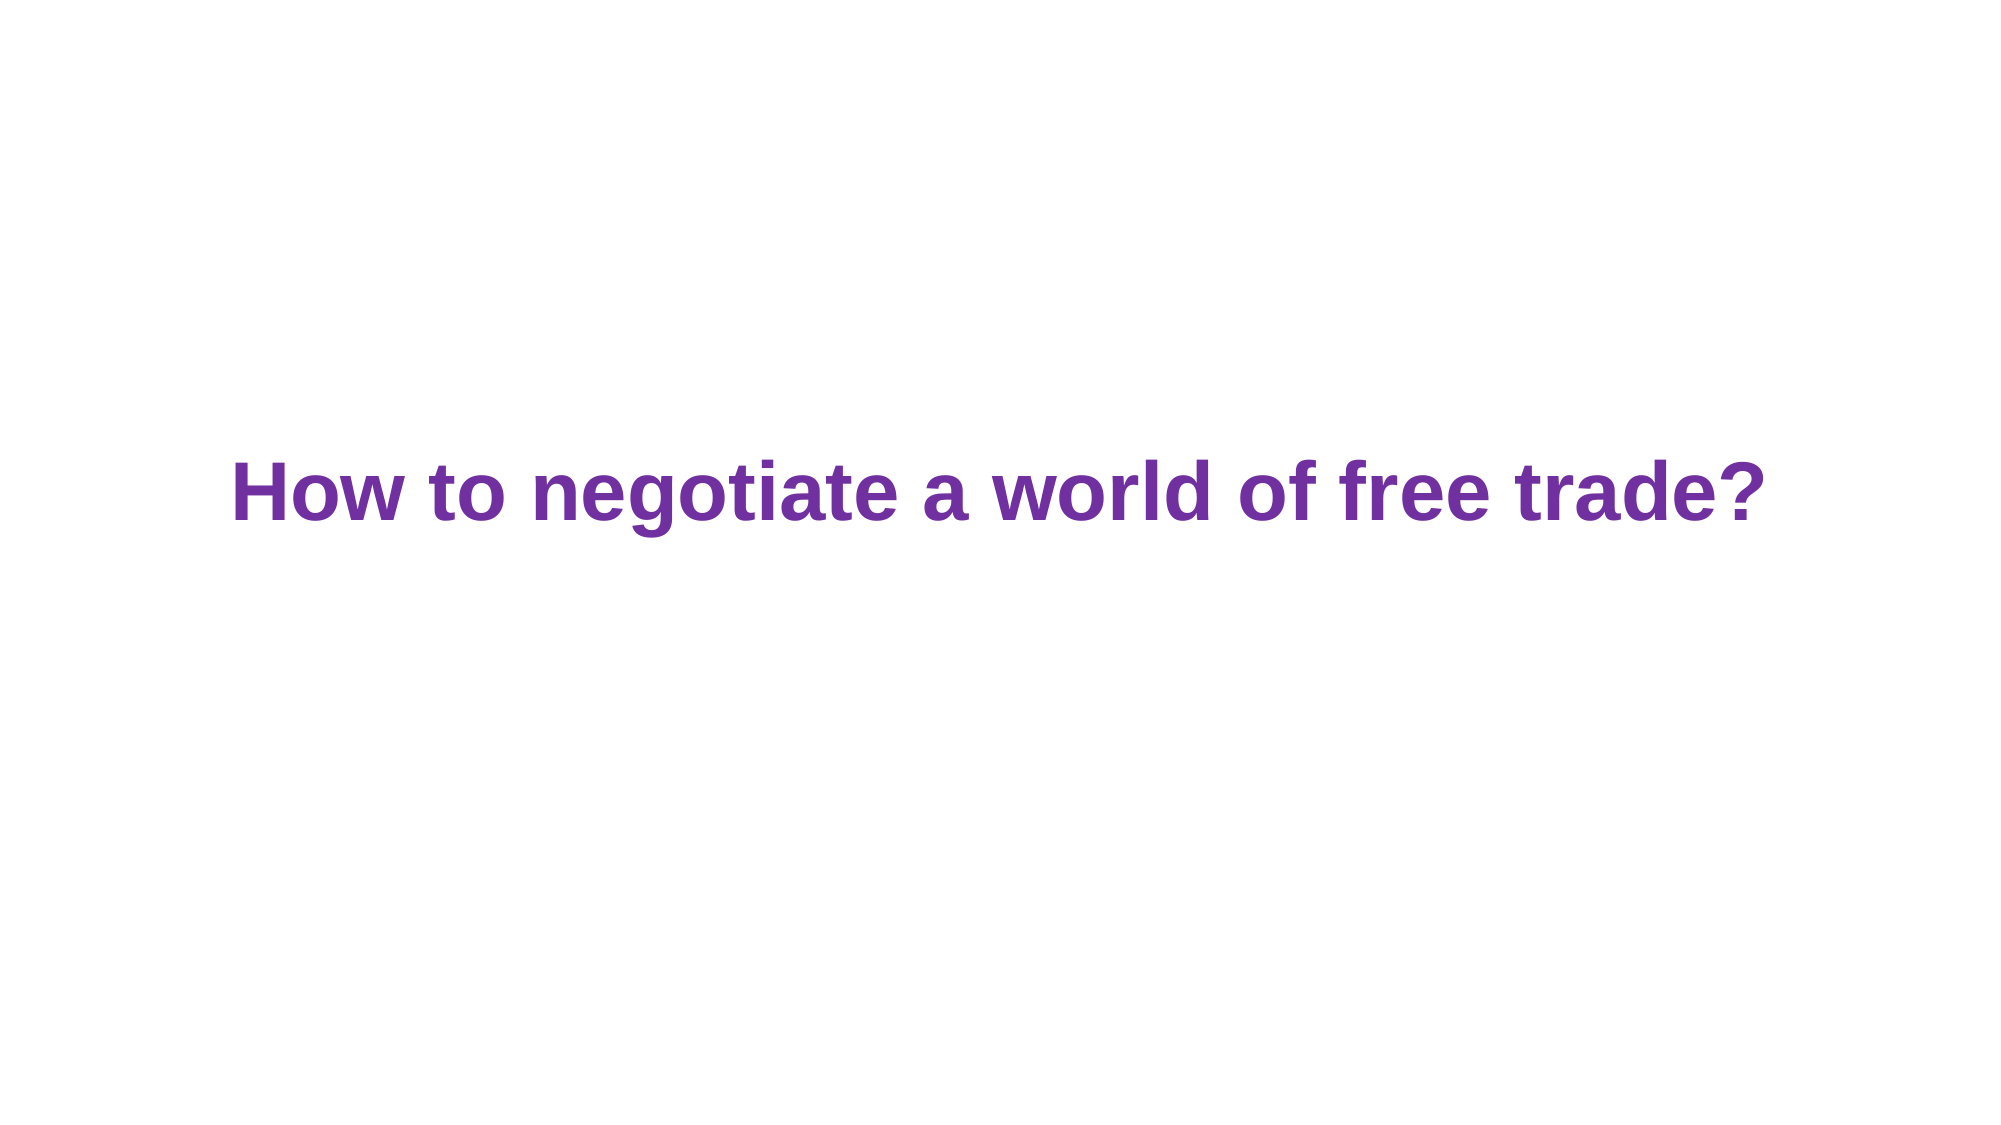

#

13
How to negotiate a world of free trade?